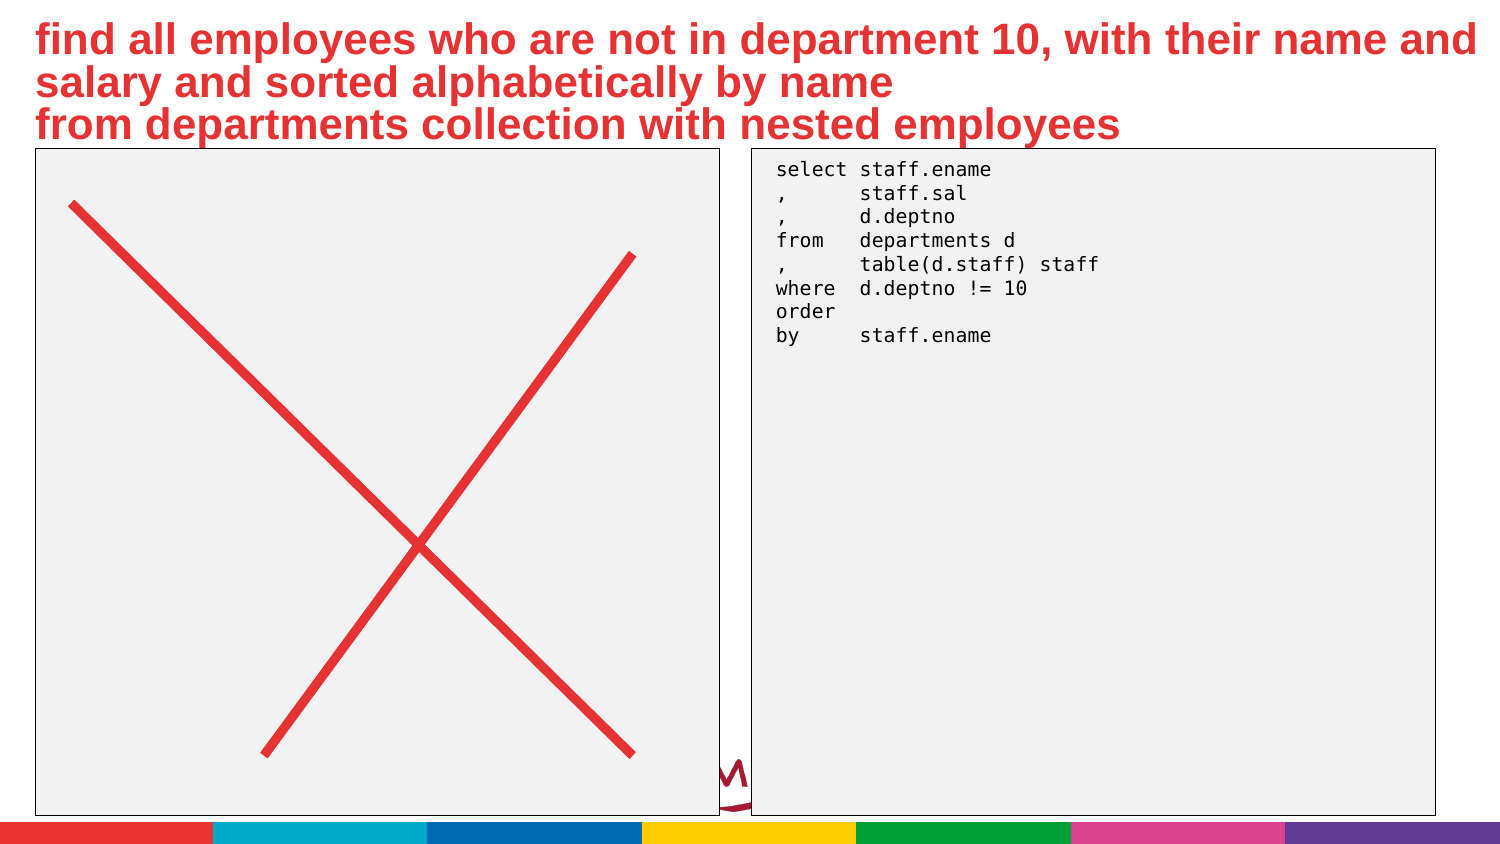

# find all employees who are not in department 10, with their name and salary and sorted alphabetically by name from departments collection with nested employees

select staff.ename
,      staff.sal
,      d.deptno
from   departments d
,      table(d.staff) staff
where  d.deptno != 10
order
by     staff.ename